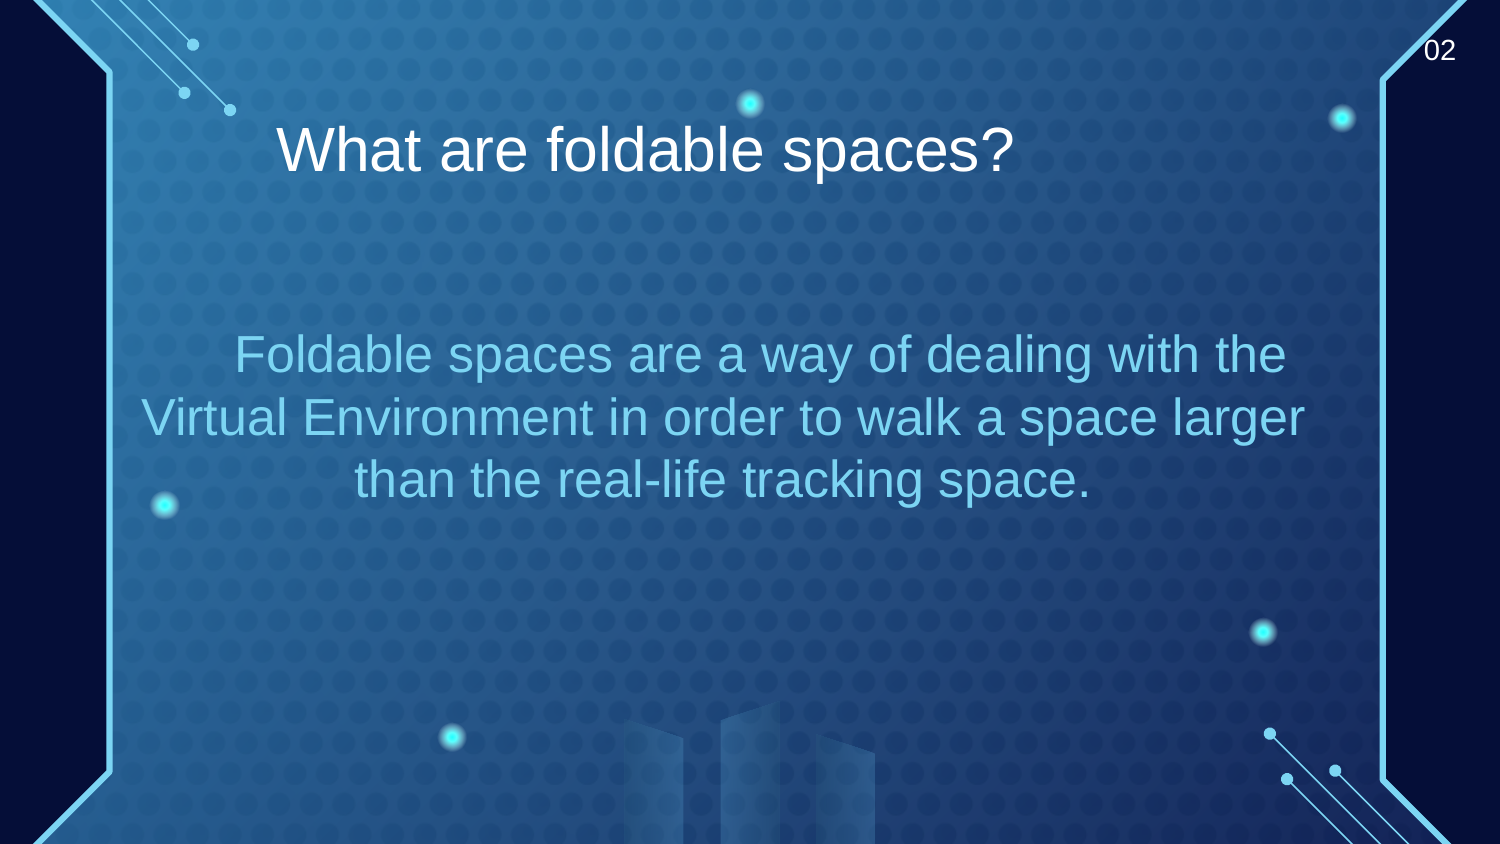

02
# What are foldable spaces?
Foldable spaces are a way of dealing with the Virtual Environment in order to walk a space larger than the real-life tracking space.